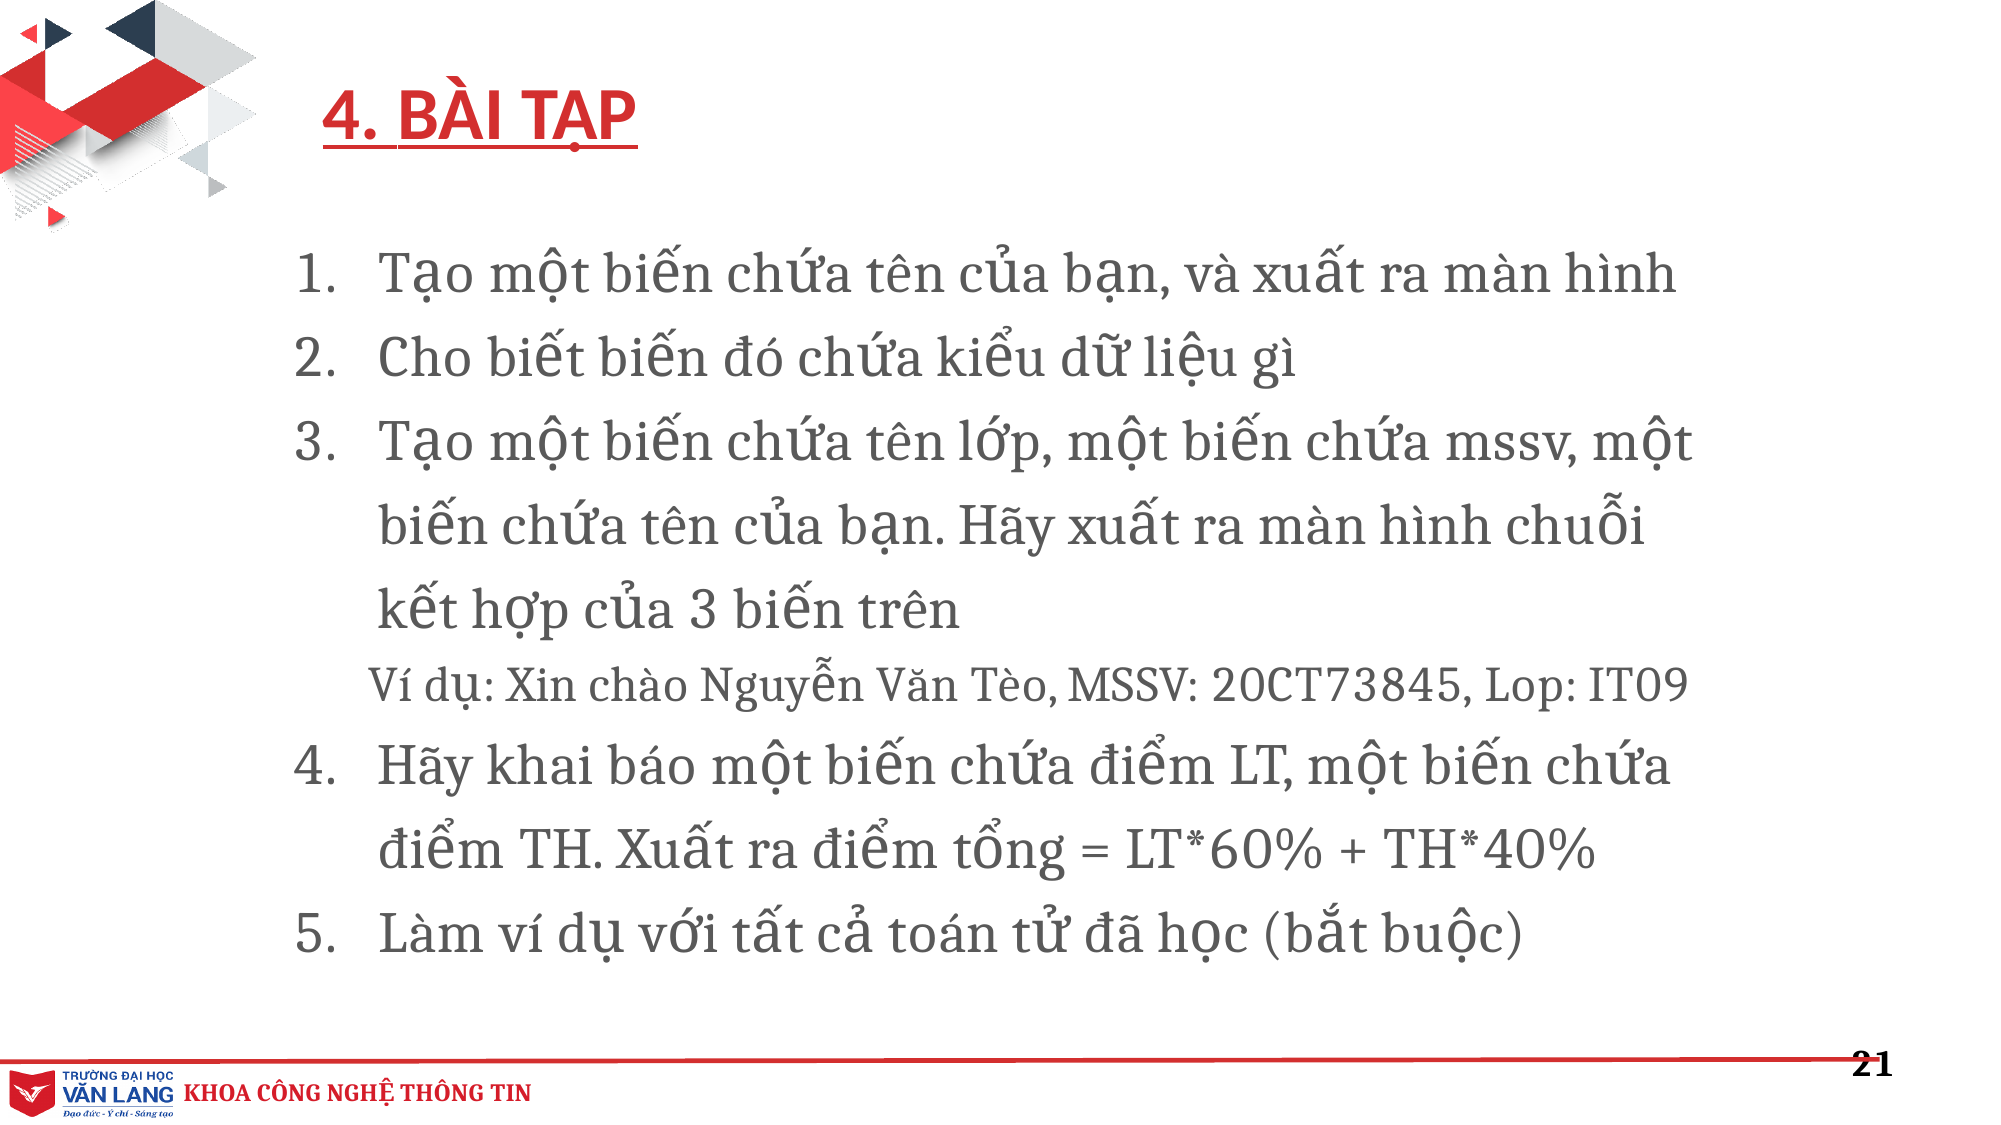

4. BÀI TẬP

Tạo một biến chứa tên của bạn, và xuất ra màn hình
Cho biết biến đó chứa kiểu dữ liệu gì
Tạo một biến chứa tên lớp, một biến chứa mssv, một biến chứa tên của bạn. Hãy xuất ra màn hình chuỗi kết hợp của 3 biến trên
Ví dụ: Xin chào Nguyễn Văn Tèo, MSSV: 20CT73845, Lop: IT09
Hãy khai báo một biến chứa điểm LT, một biến chứa điểm TH. Xuất ra điểm tổng = LT*60% + TH*40%
Làm ví dụ với tất cả toán tử đã học (bắt buộc)